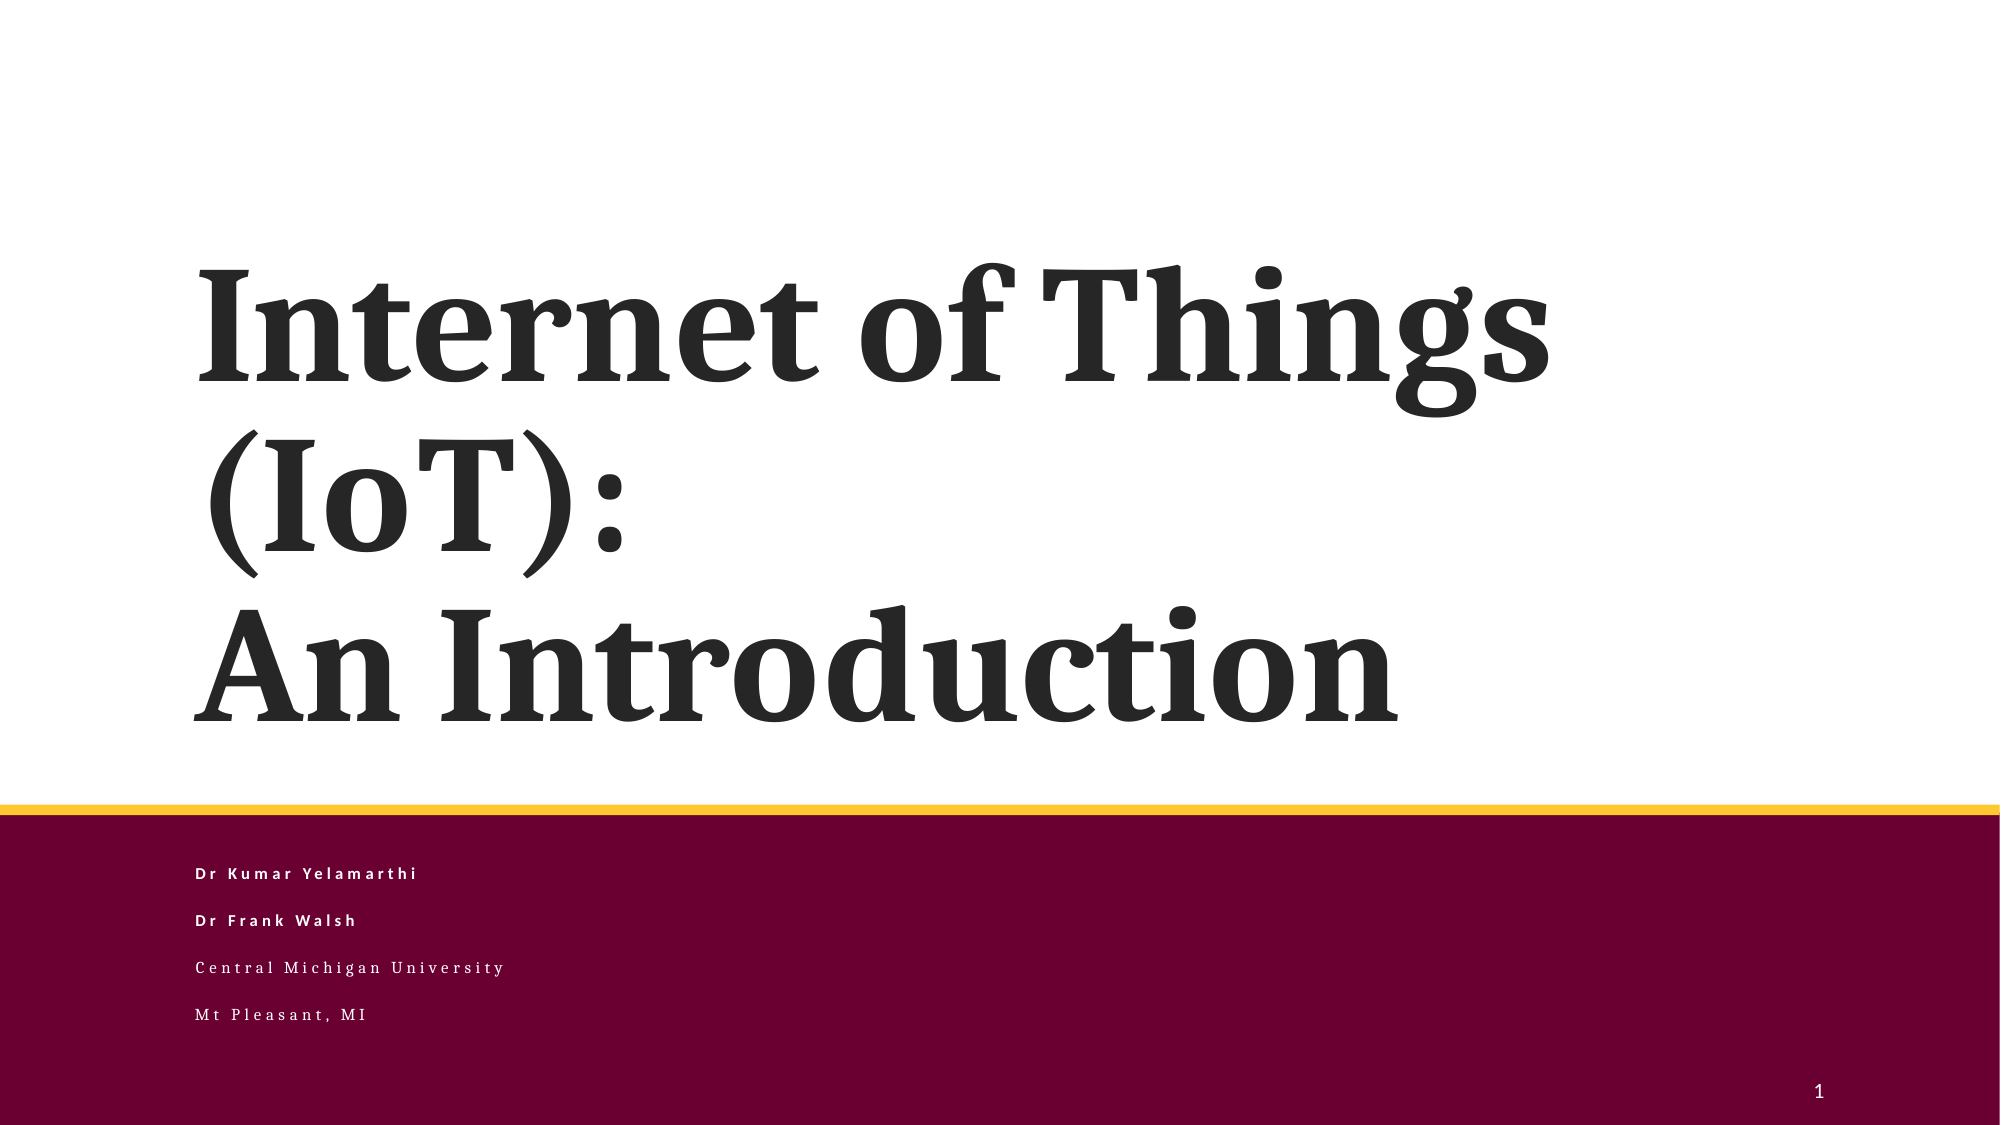

# Internet of Things (IoT): An Introduction

Dr Kumar Yelamarthi
Dr Frank Walsh
Central Michigan University
Mt Pleasant, MI

1